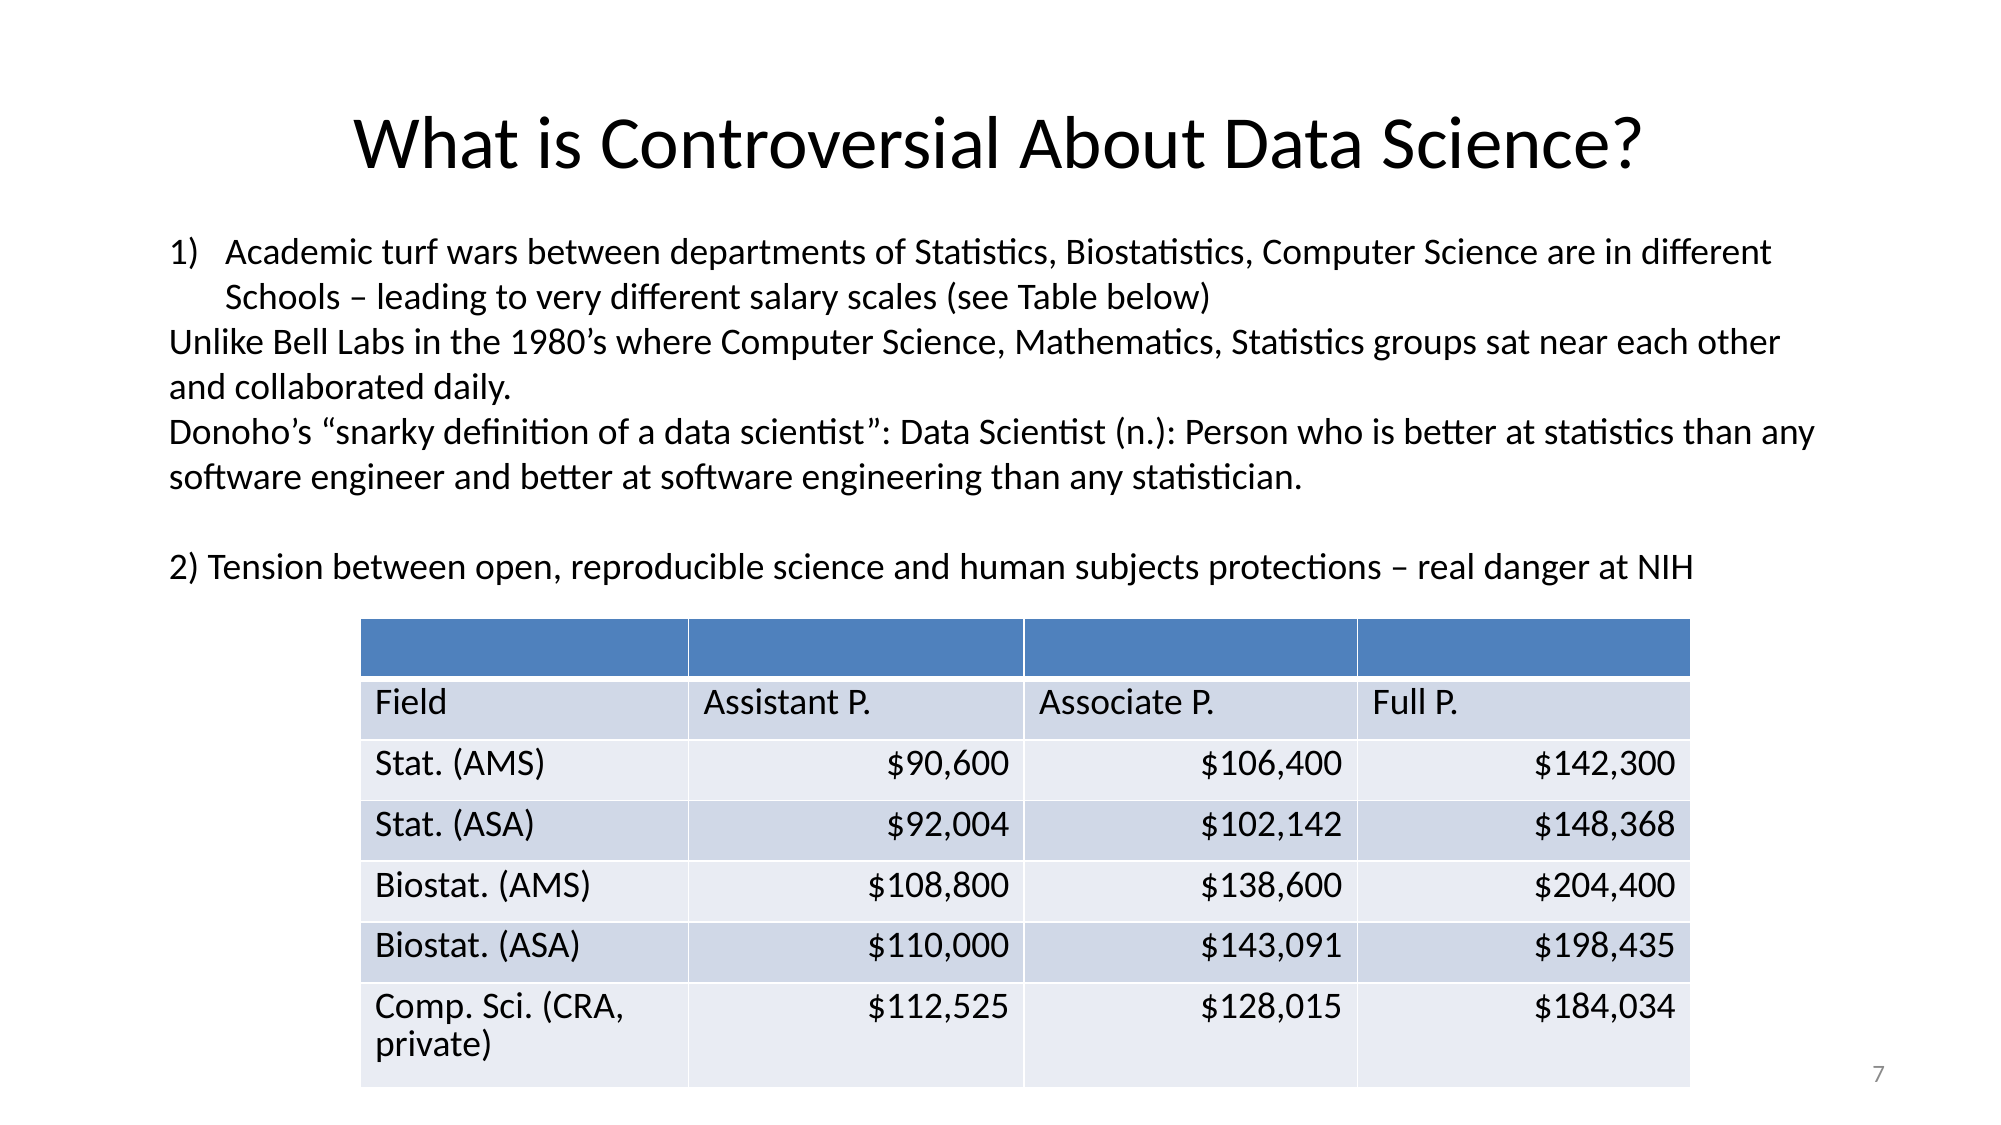

# What is Controversial About Data Science?
Academic turf wars between departments of Statistics, Biostatistics, Computer Science are in different Schools – leading to very different salary scales (see Table below)
Unlike Bell Labs in the 1980’s where Computer Science, Mathematics, Statistics groups sat near each other and collaborated daily.
Donoho’s “snarky definition of a data scientist”: Data Scientist (n.): Person who is better at statistics than any software engineer and better at software engineering than any statistician.

2) Tension between open, reproducible science and human subjects protections – real danger at NIH
|  |  |  |  |
| --- | --- | --- | --- |
| Field | Assistant P. | Associate P. | Full P. |
| Stat. (AMS) | $90,600 | $106,400 | $142,300 |
| Stat. (ASA) | $92,004 | $102,142 | $148,368 |
| Biostat. (AMS) | $108,800 | $138,600 | $204,400 |
| Biostat. (ASA) | $110,000 | $143,091 | $198,435 |
| Comp. Sci. (CRA, private) | $112,525 | $128,015 | $184,034 |
7